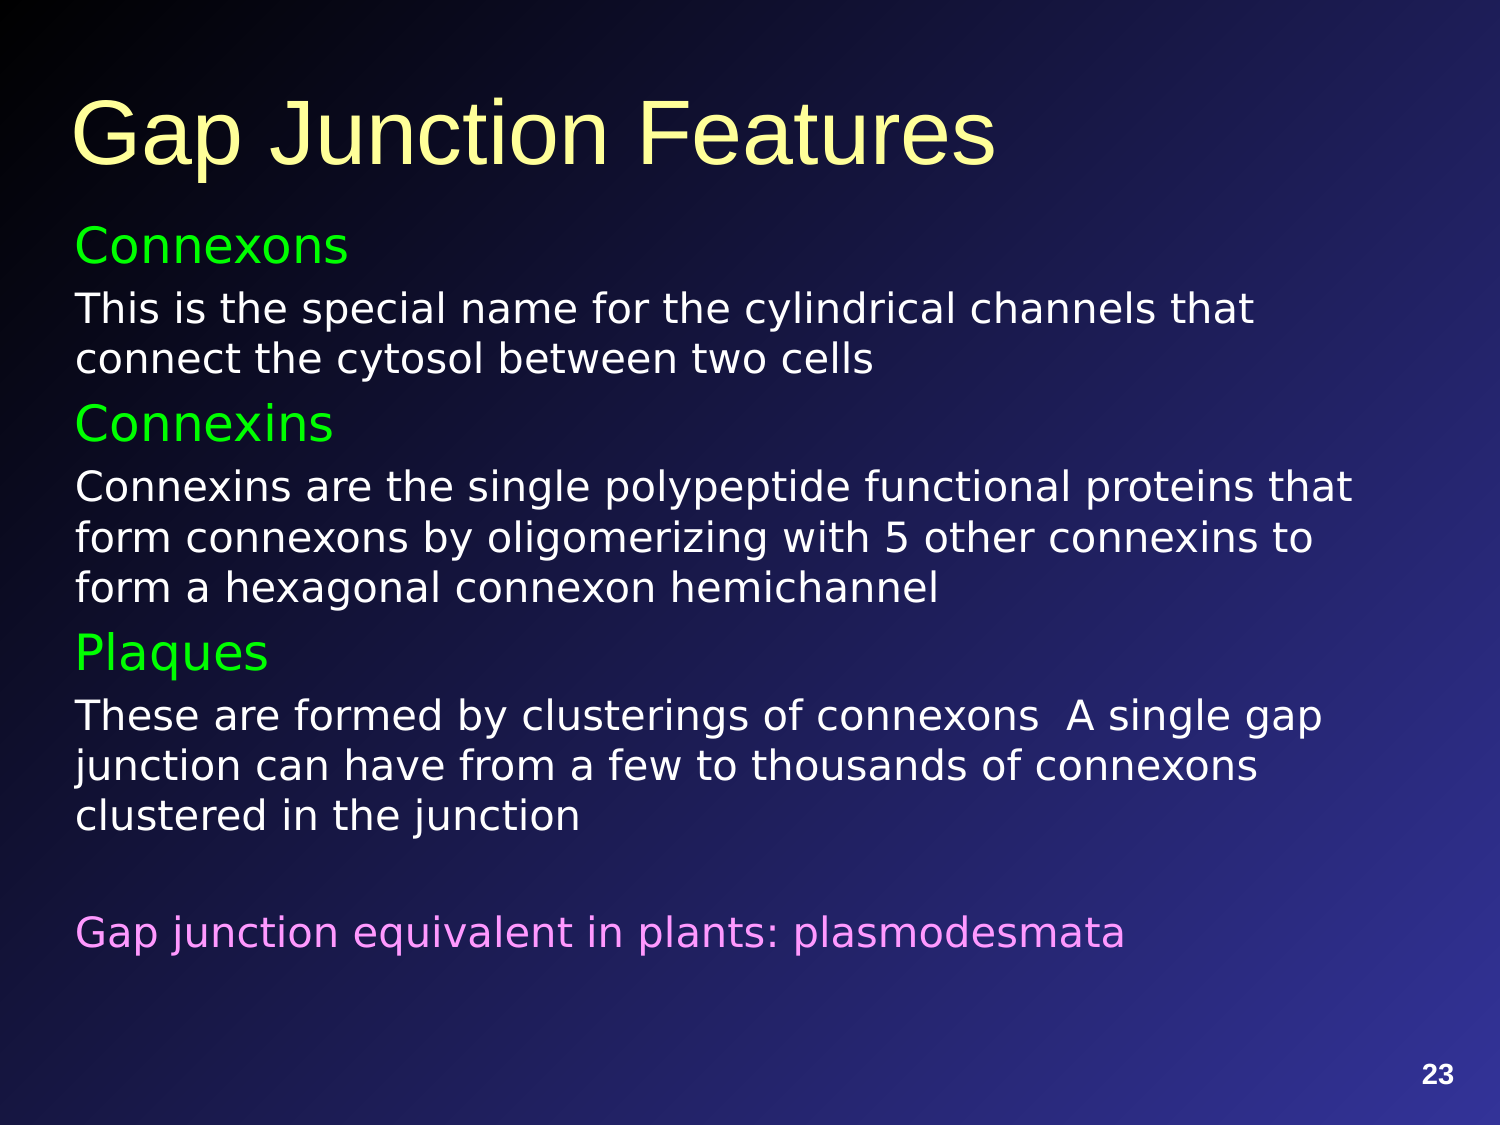

# Gap Junction Features
Connexons
This is the special name for the cylindrical channels that connect the cytosol between two cells
Connexins
Connexins are the single polypeptide functional proteins that form connexons by oligomerizing with 5 other connexins to form a hexagonal connexon hemichannel
Plaques
These are formed by clusterings of connexons  A single gap junction can have from a few to thousands of connexons clustered in the junction

Gap junction equivalent in plants: plasmodesmata
23